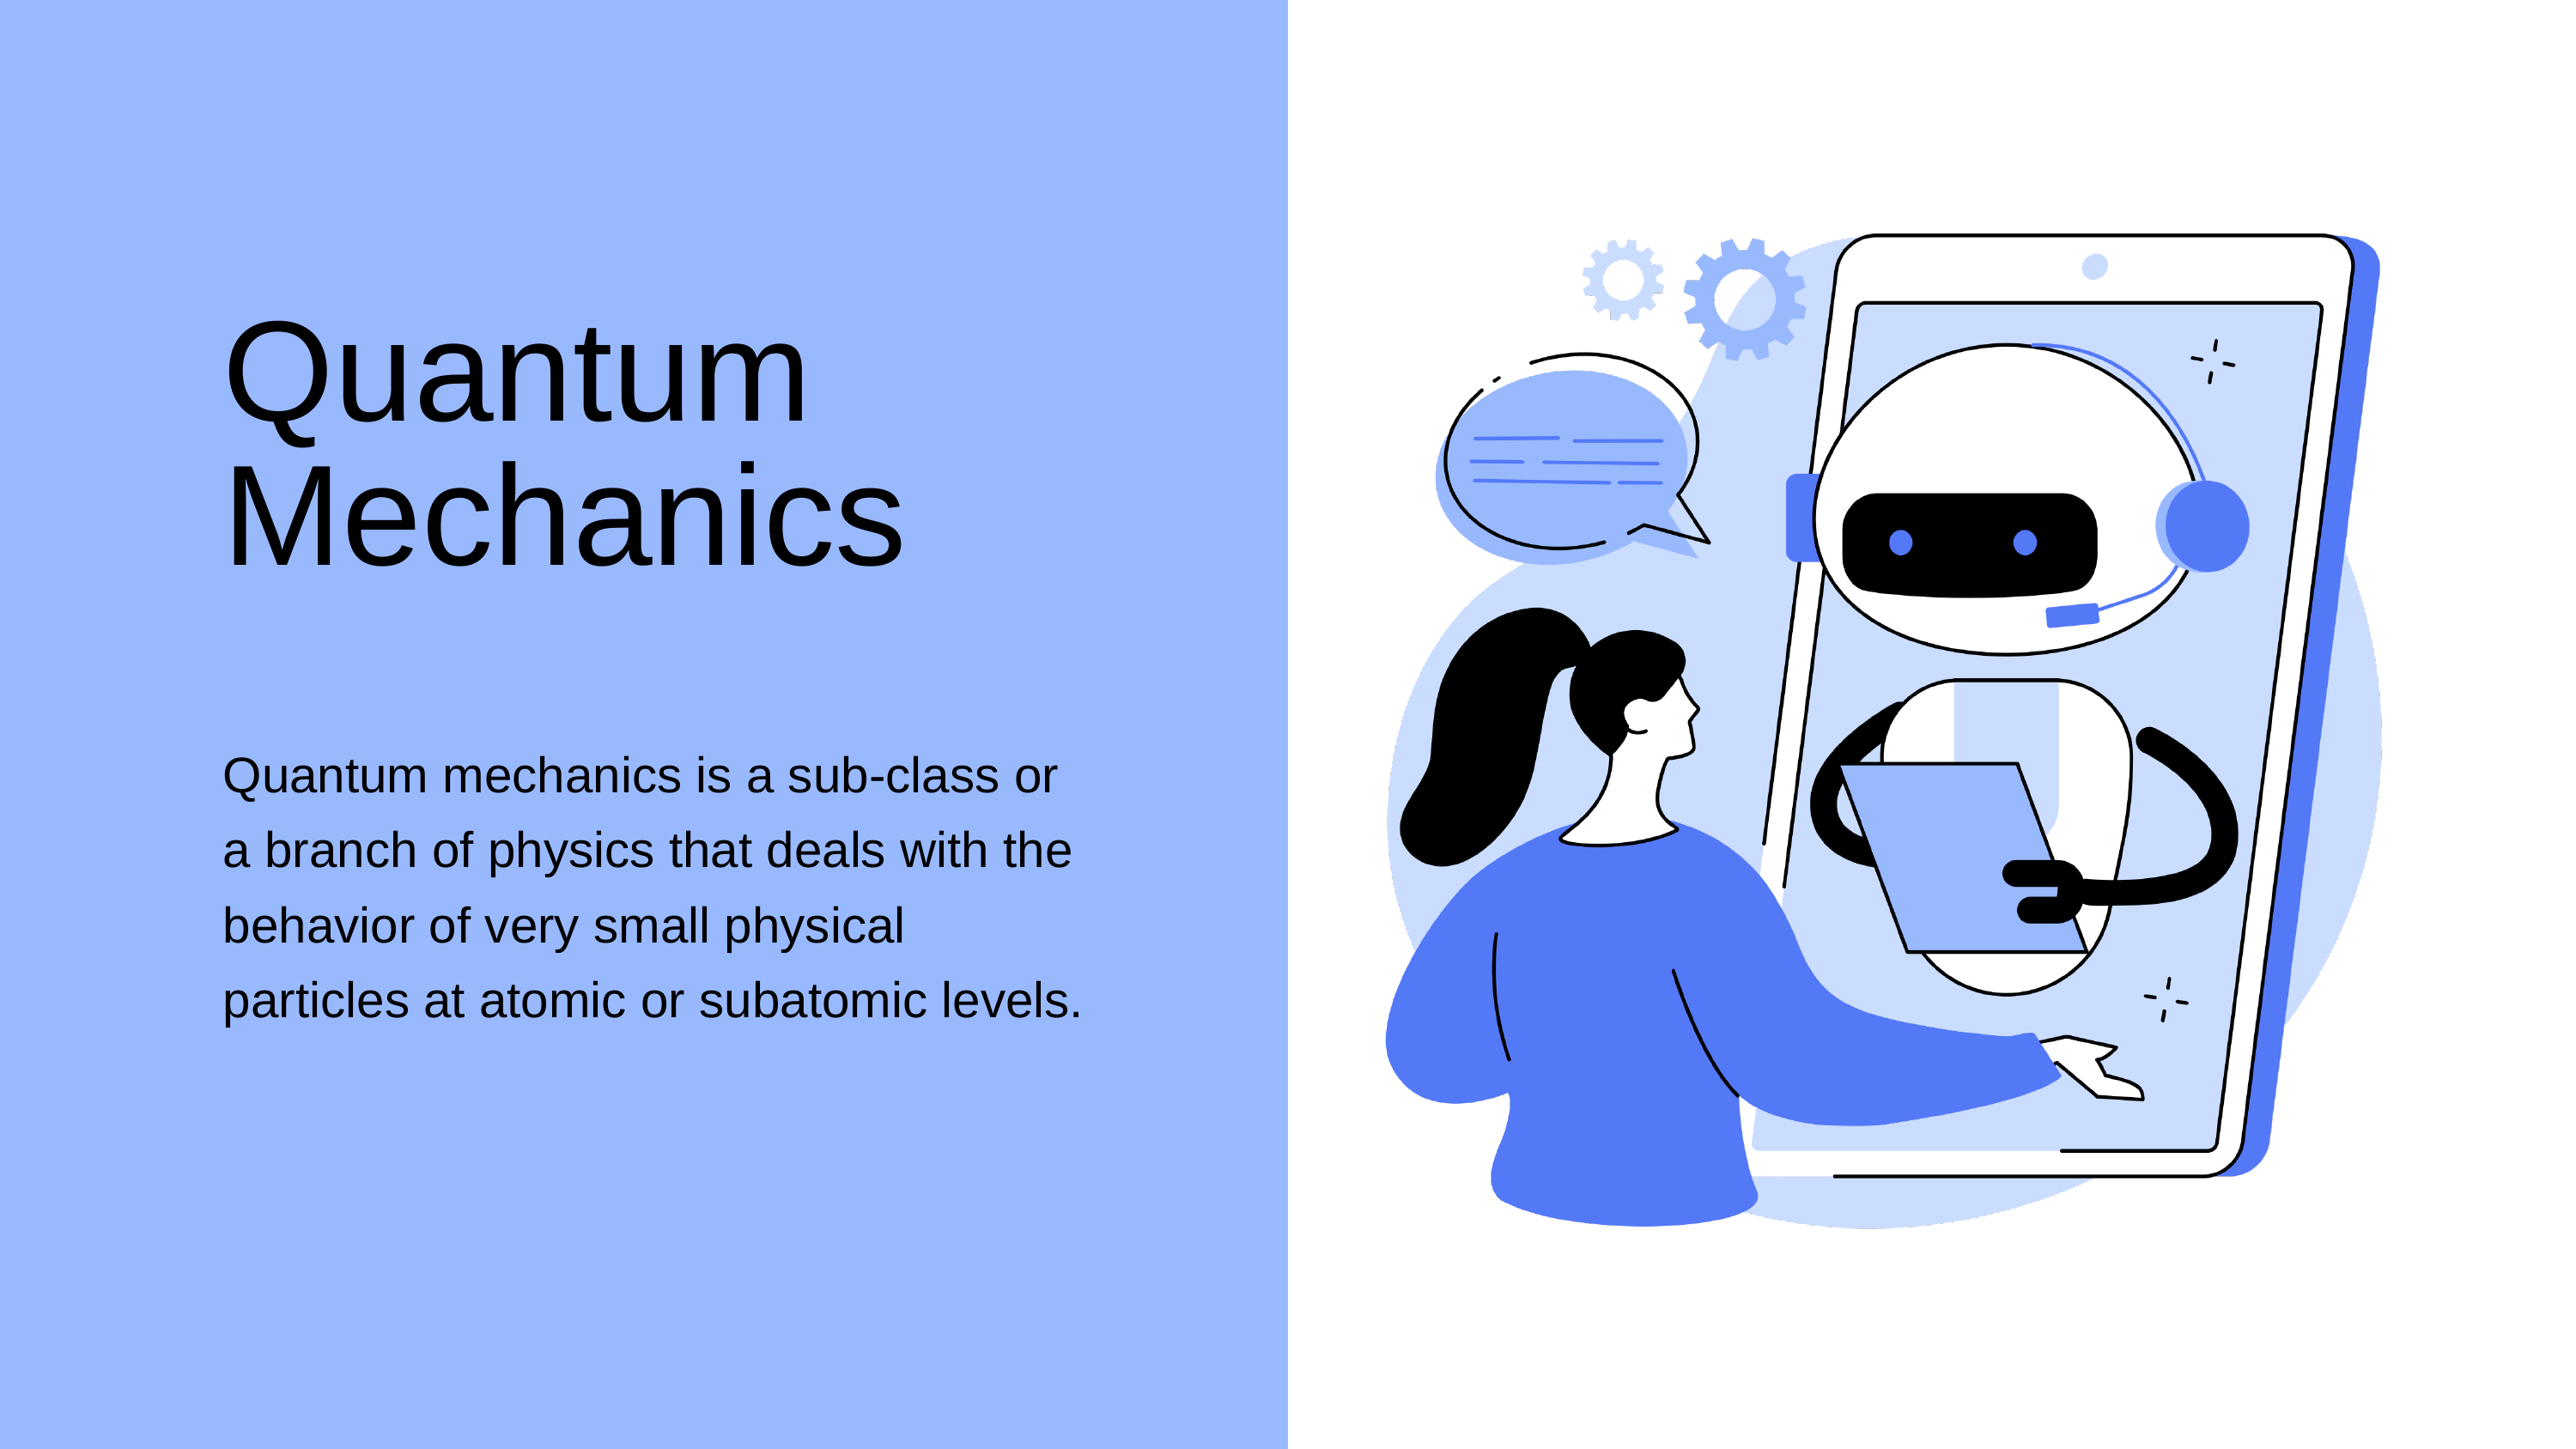

Quantum Mechanics
Quantum mechanics is a sub-class or a branch of physics that deals with the behavior of very small physical particles at atomic or subatomic levels.